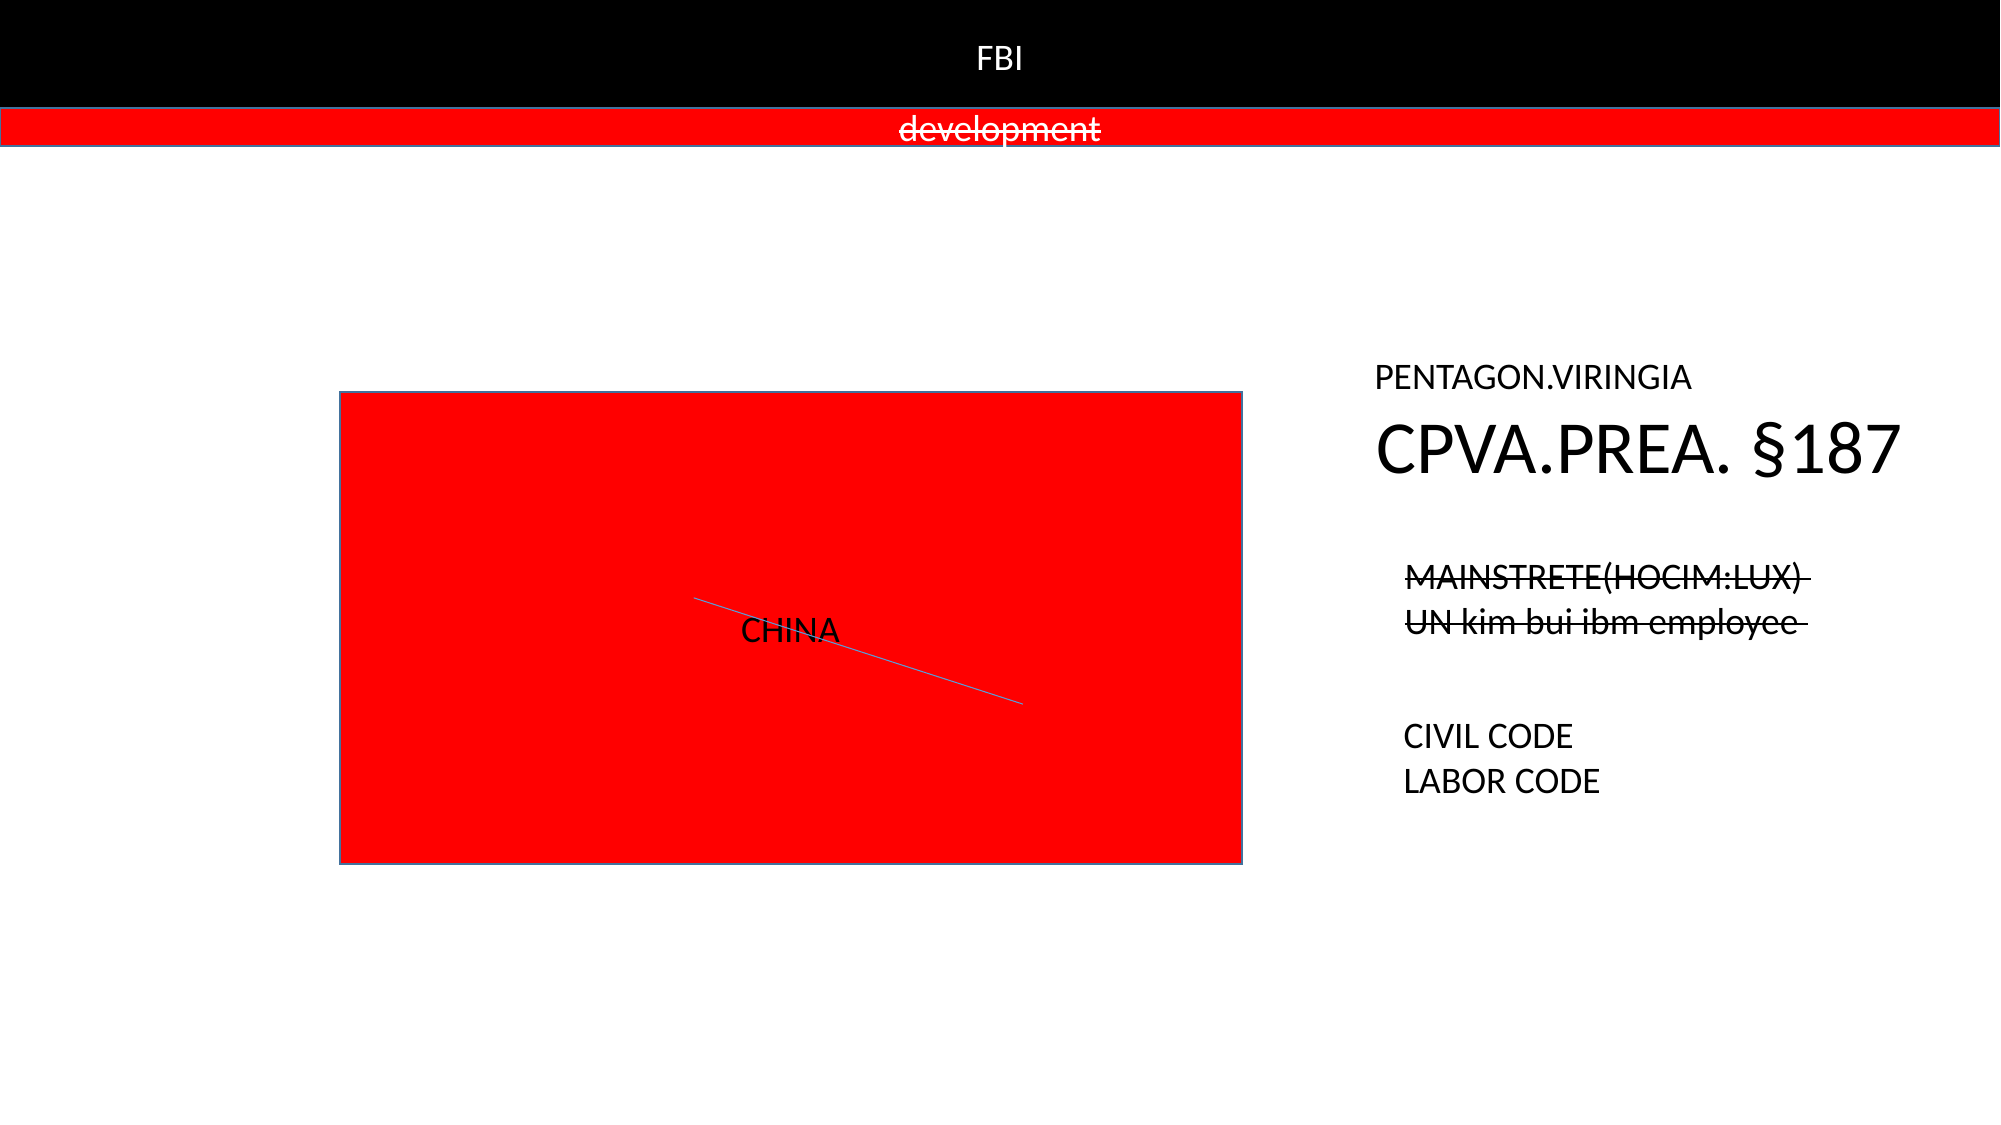

FBI
development
PENTAGON.VIRINGIA

CPVA.PREA. §187
MAINSTRETE(HOCIM:LUX)
UN kim bui ibm employee
CHINA
CIVIL CODE
LABOR CODE